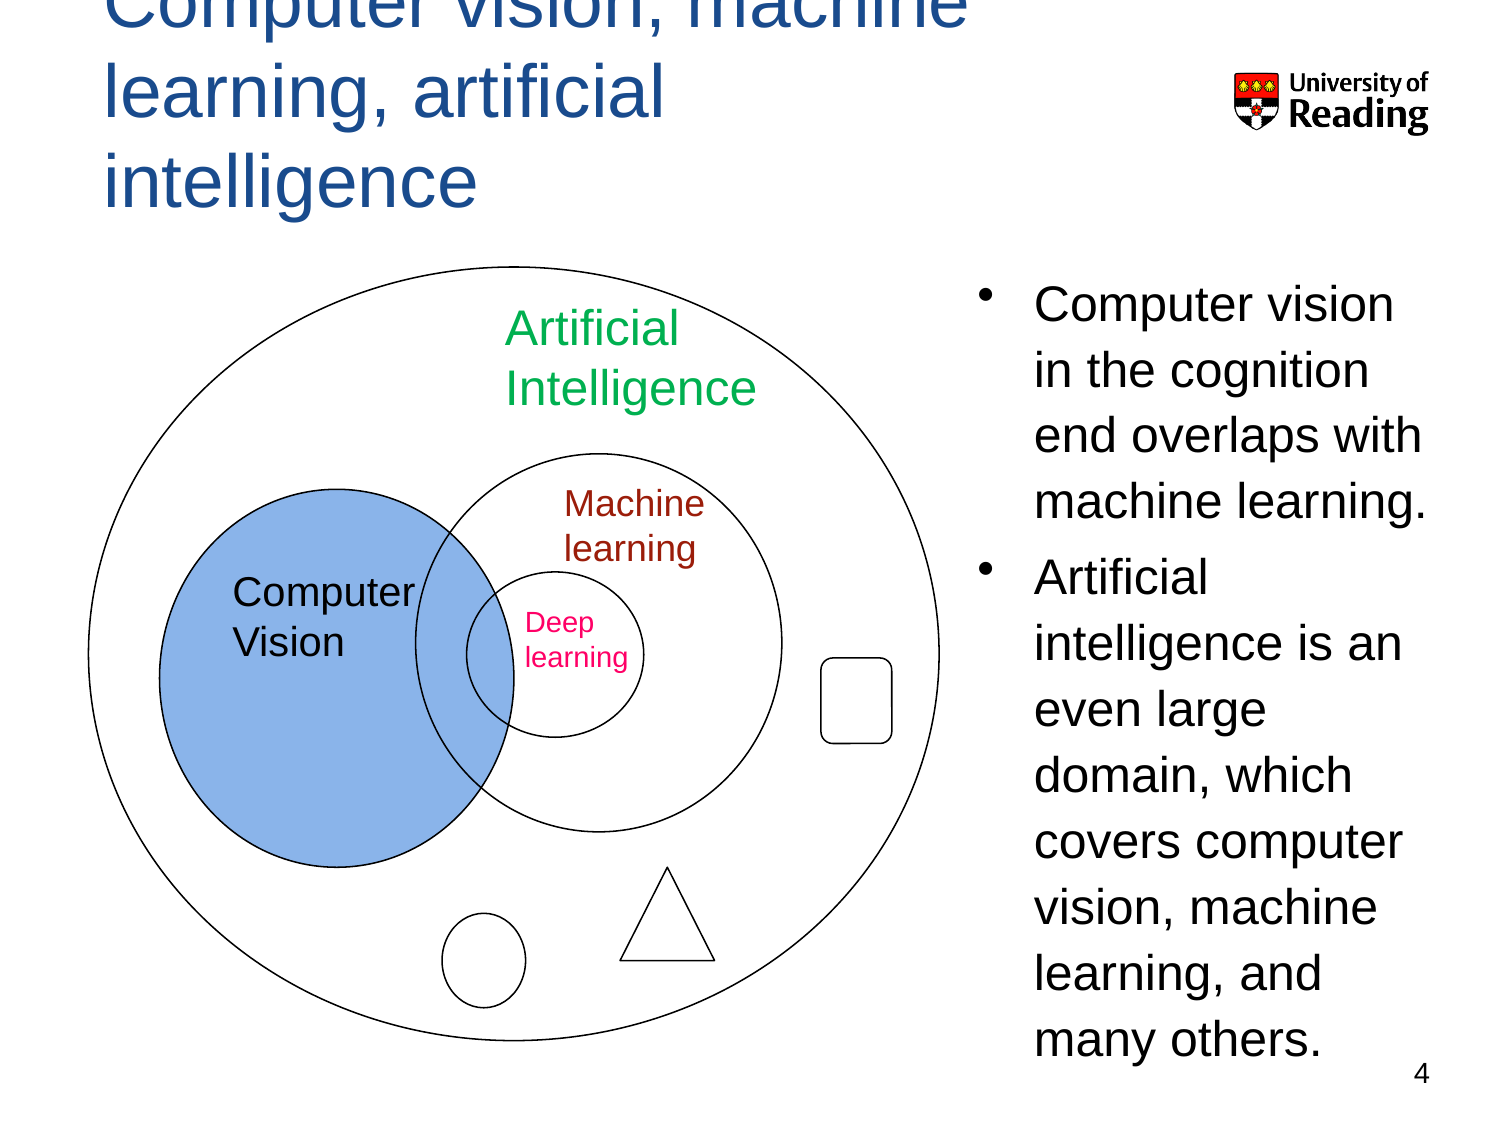

# Computer vision, machine learning, artificial intelligence
Computer vision in the cognition end overlaps with machine learning.
Artificial intelligence is an even large domain, which covers computer vision, machine learning, and many others.

Artificial Intelligence

Machine learning

Computer Vision

Deep learning

4